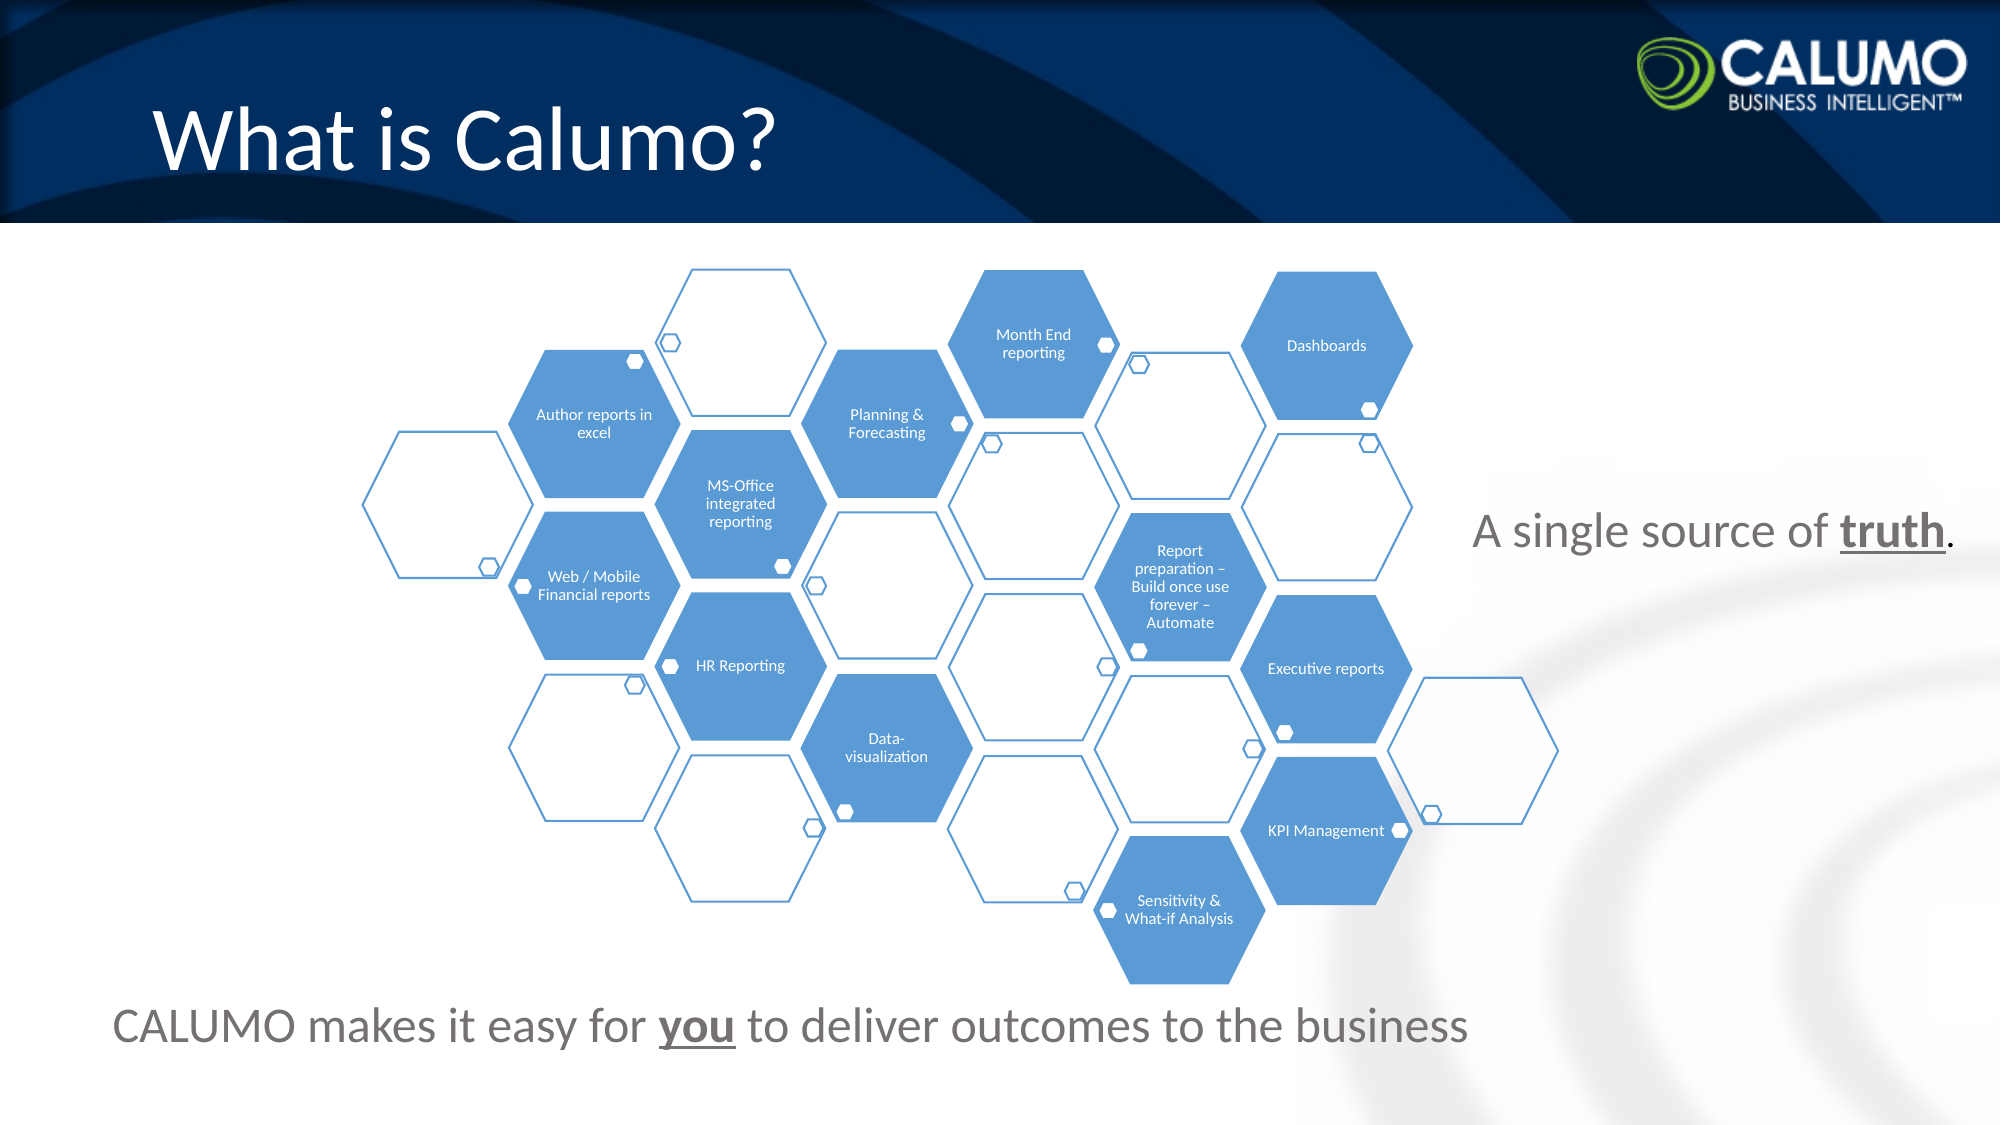

# What is Calumo?
Web / Mobile Financial reports
MS-Office integrated reporting
Author reports in excel
Planning & Forecasting
Month End reporting
Report preparation – Build once use forever – Automate
HR Reporting
Executive reports
Dashboards
Data-visualization
Sensitivity & What-if Analysis
KPI Management
A single source of truth.
CALUMO makes it easy for you to deliver outcomes to the business